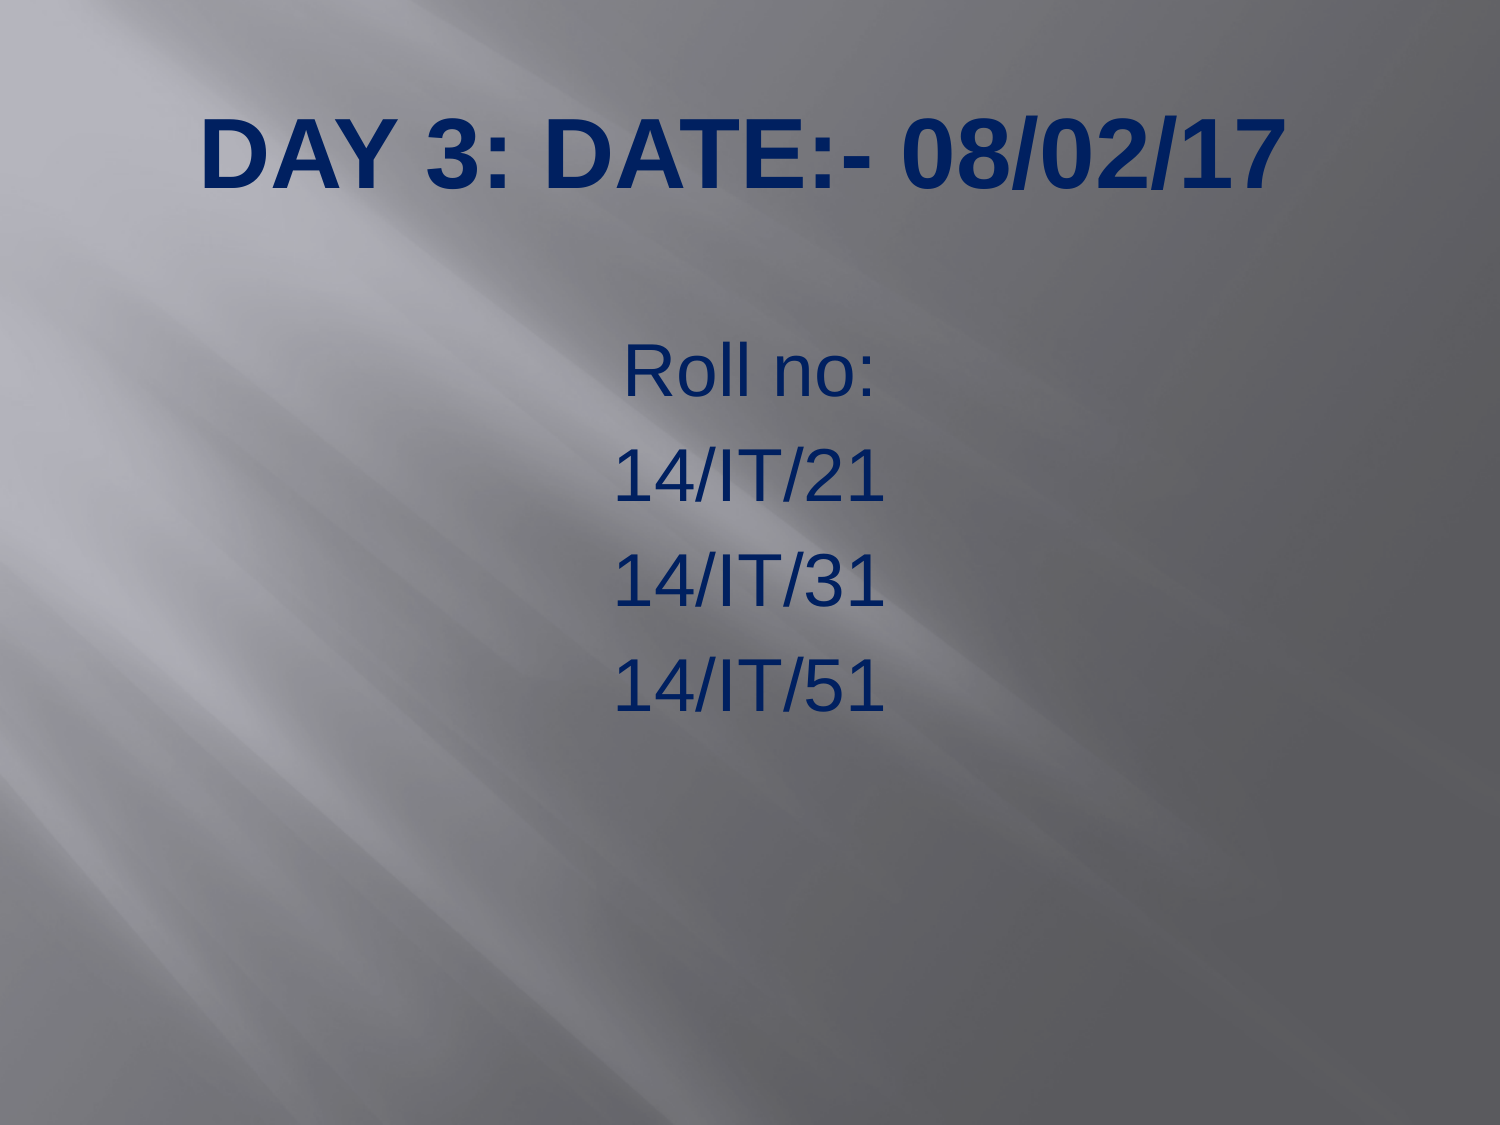

# DAY 3: DATE:- 08/02/17
Roll no:
14/IT/21
14/IT/31
14/IT/51